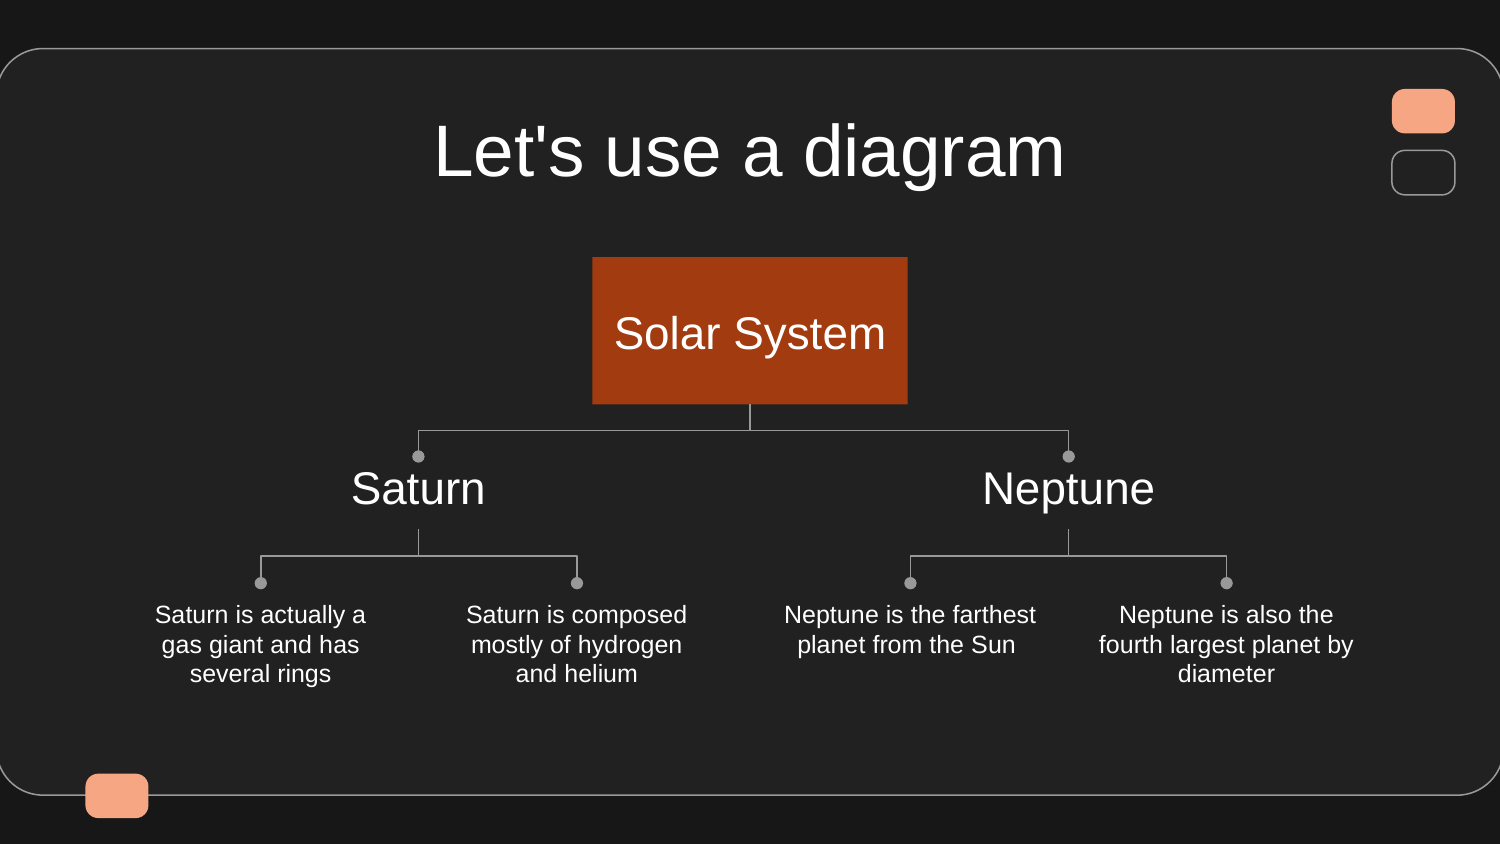

# Let's use a diagram
Solar System
Saturn
Neptune
Saturn is actually a gas giant and has several rings
Saturn is composed mostly of hydrogen and helium
Neptune is the farthest planet from the Sun
Neptune is also the fourth largest planet by diameter